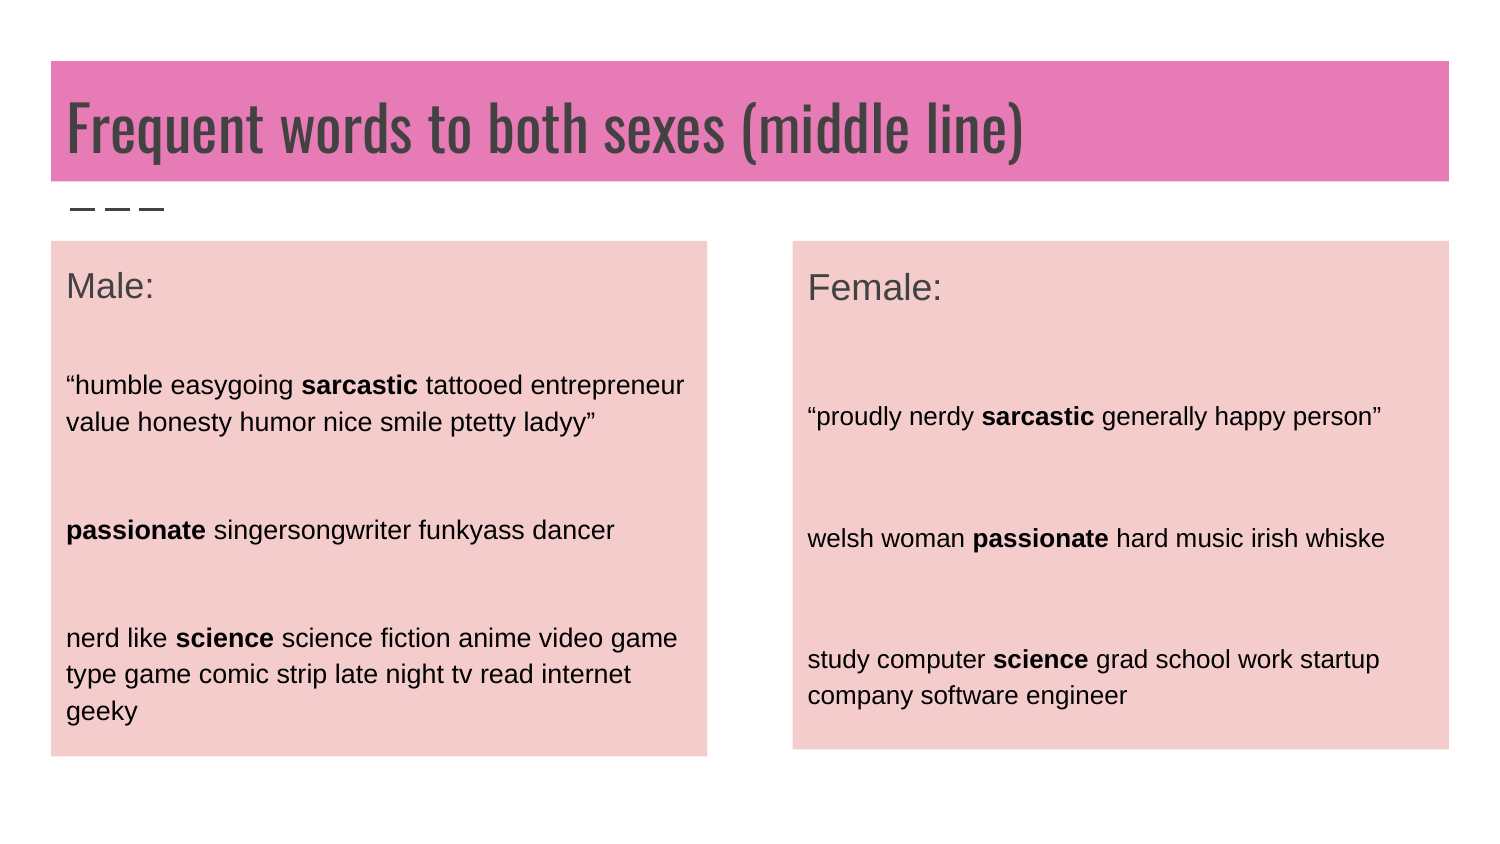

# Frequent words to both sexes (middle line)
Male:

“humble easygoing sarcastic tattooed entrepreneur value honesty humor nice smile ptetty ladyy”

passionate singersongwriter funkyass dancer

nerd like science science fiction anime video game type game comic strip late night tv read internet geeky
Female:

“proudly nerdy sarcastic generally happy person”

welsh woman passionate hard music irish whiske

study computer science grad school work startup company software engineer